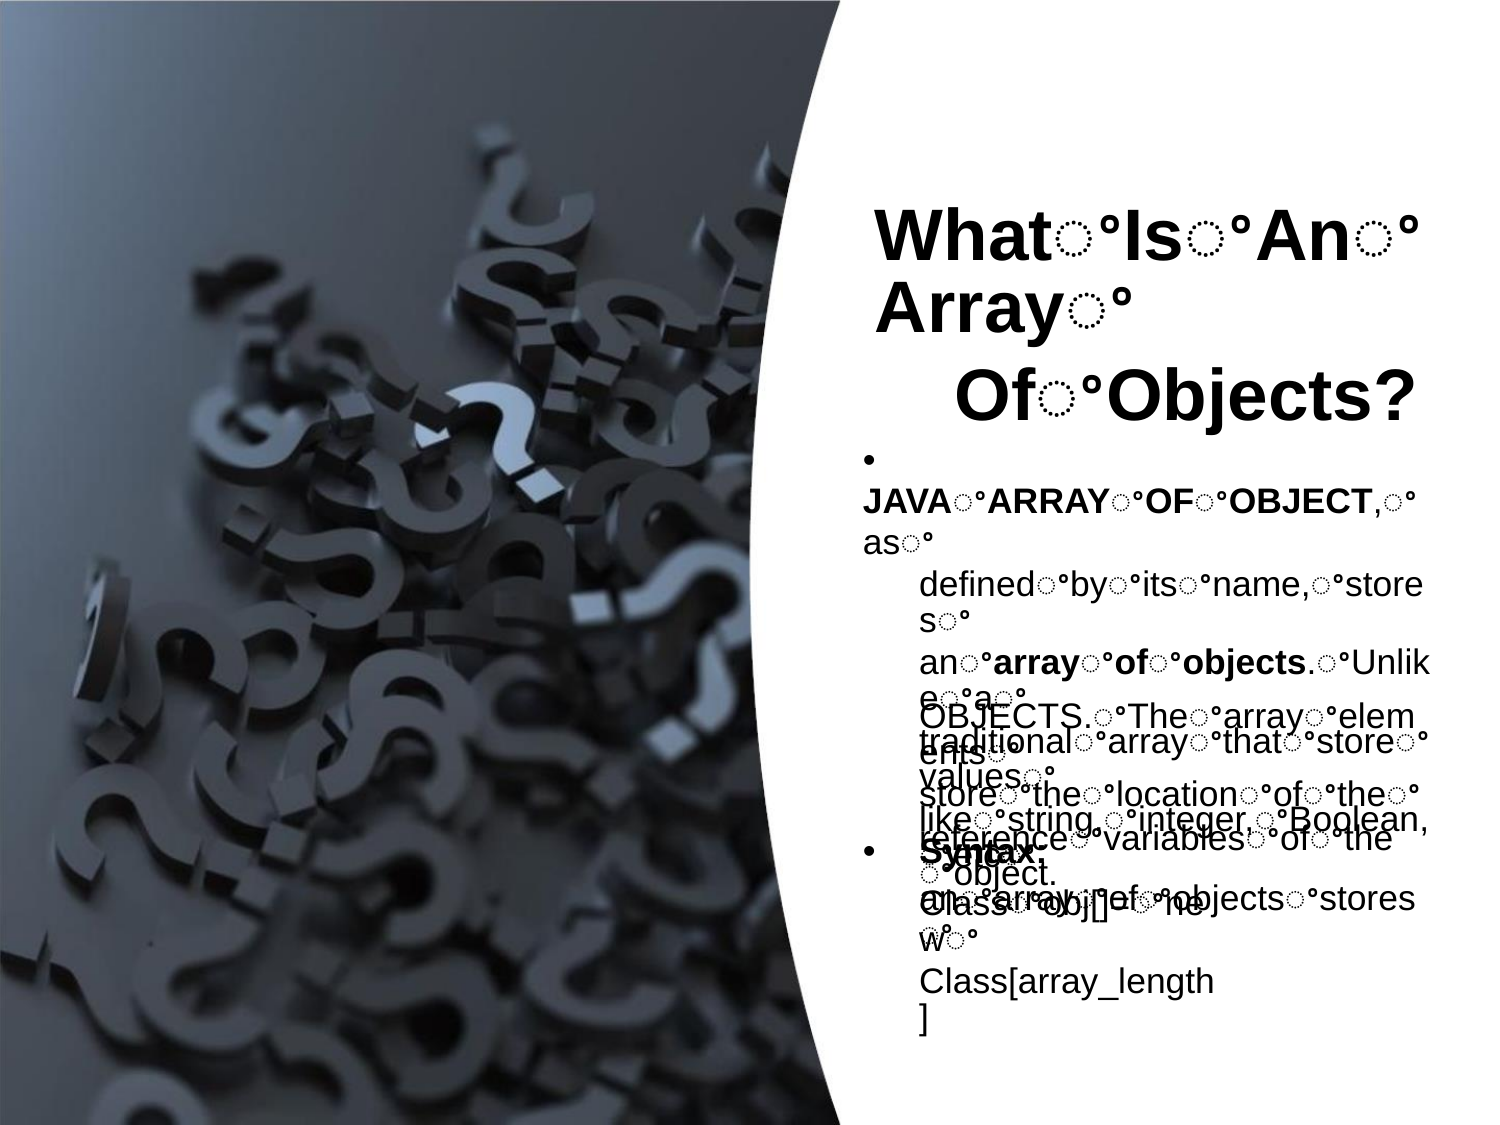

WhatꢀIsꢀAnꢀArrayꢀ
OfꢀObjects?
• JAVAꢀARRAYꢀOFꢀOBJECT,ꢀasꢀ
definedꢀbyꢀitsꢀname,ꢀstoresꢀ
anꢀarrayꢀofꢀobjects.ꢀUnlikeꢀaꢀ
traditionalꢀarrayꢀthatꢀstoreꢀvaluesꢀ
likeꢀstring,ꢀinteger,ꢀBoolean,ꢀetcꢀ
anꢀarrayꢀofꢀobjectsꢀstoresꢀ
OBJECTS.ꢀTheꢀarrayꢀelementsꢀ
storeꢀtheꢀlocationꢀofꢀtheꢀ
referenceꢀvariablesꢀofꢀtheꢀobject.
• Syntax:
Classꢀobj[]=ꢀnewꢀ
Class[array_length]